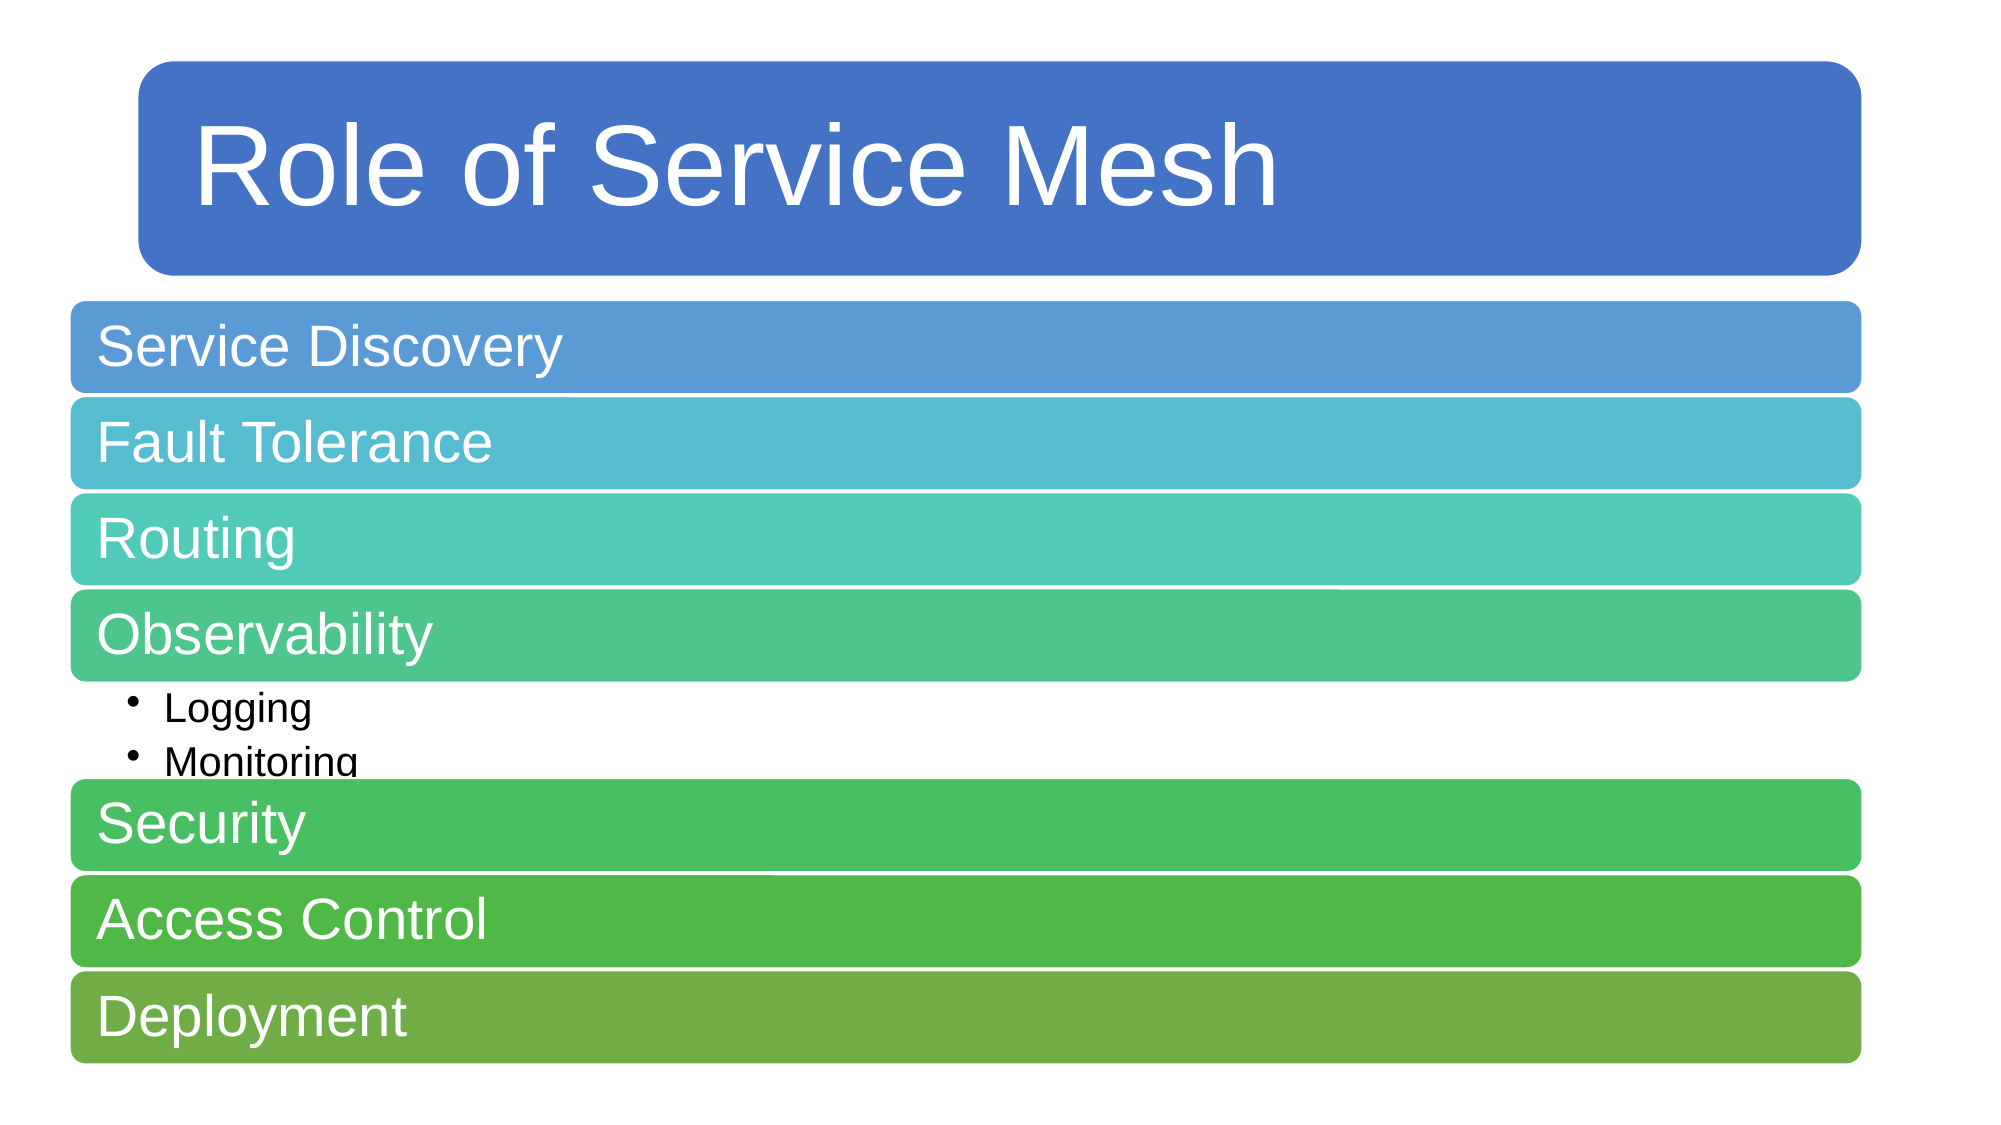

Role of Service Mesh
Service Discovery
Fault Tolerance
Routing
Observability
Logging
Monitoring
Security
Access Control
Deployment